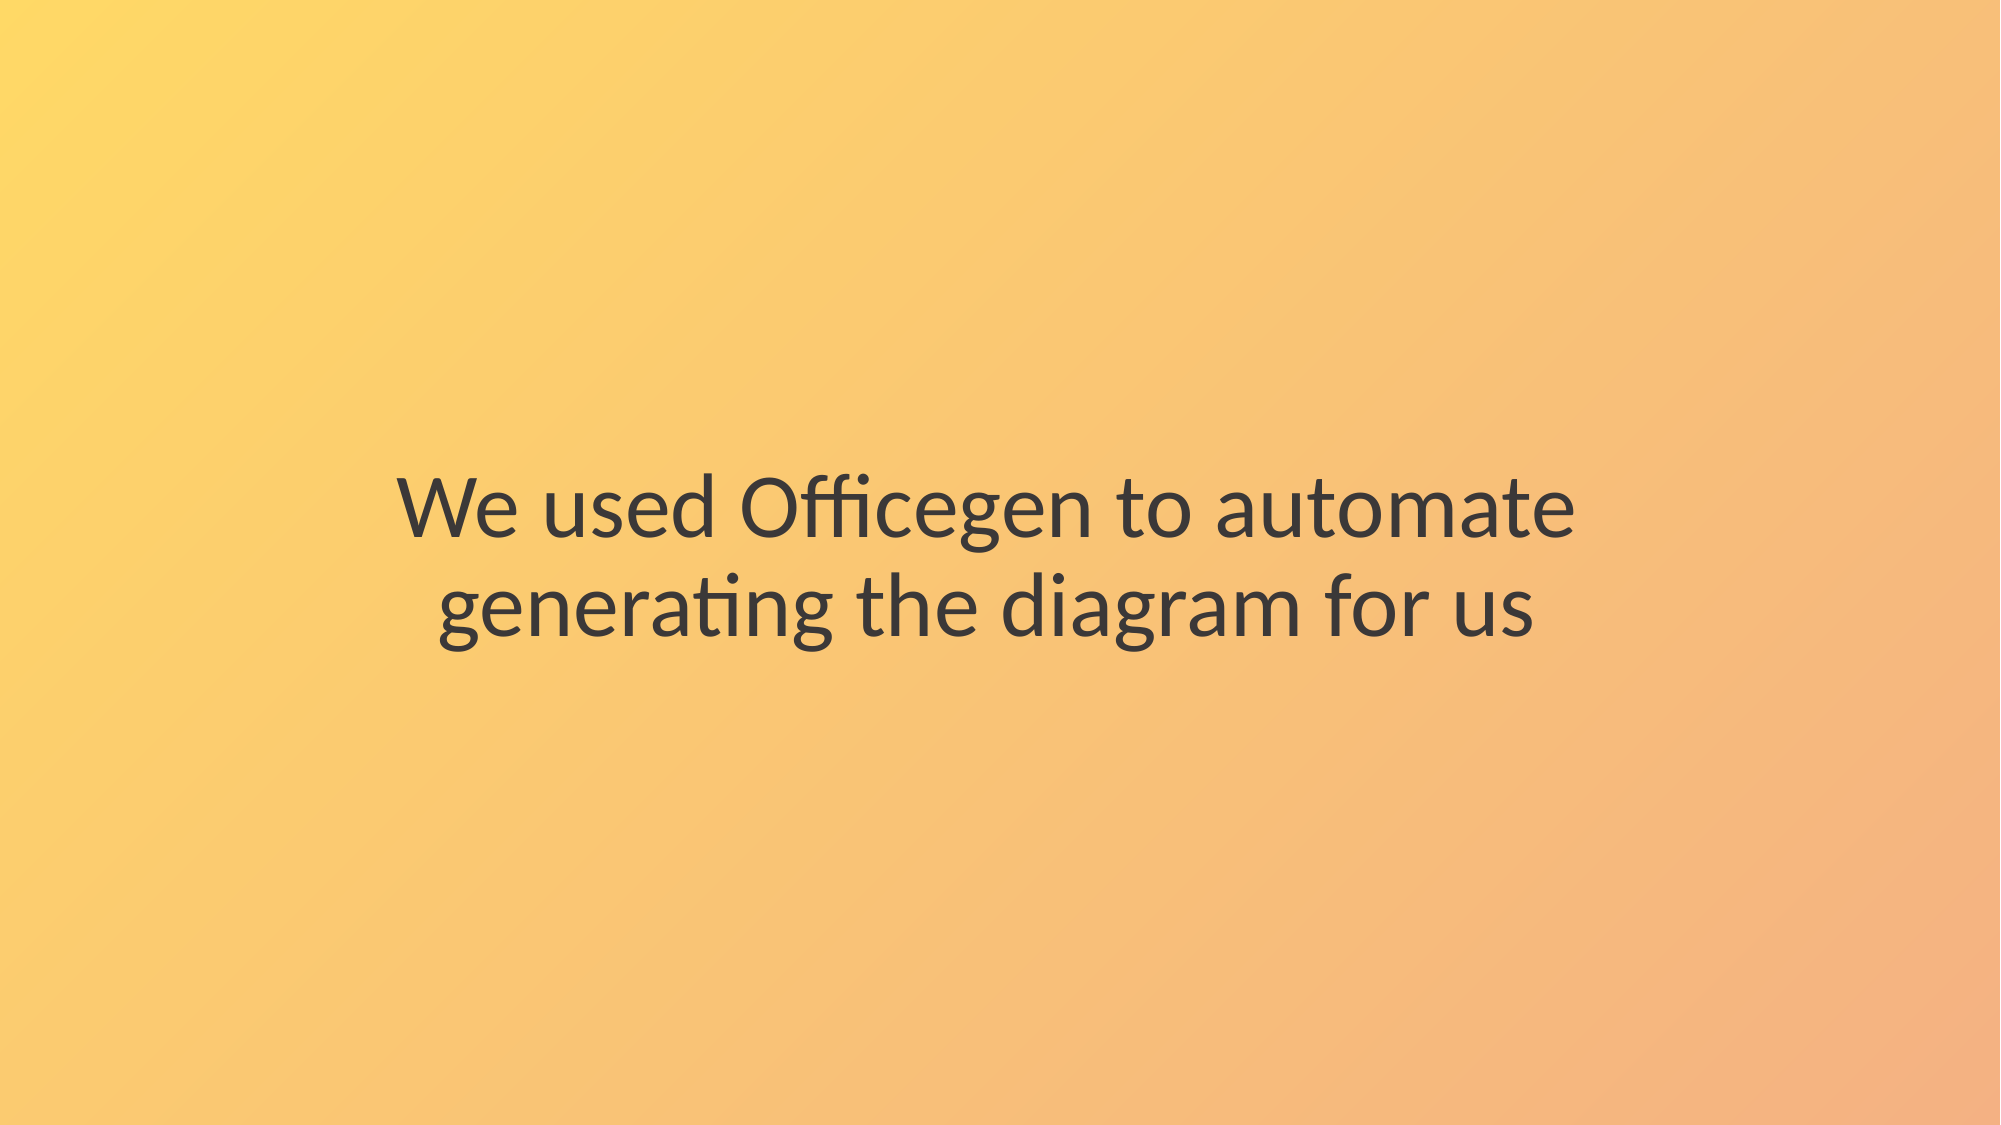

We used Officegen to automate generating the diagram for us